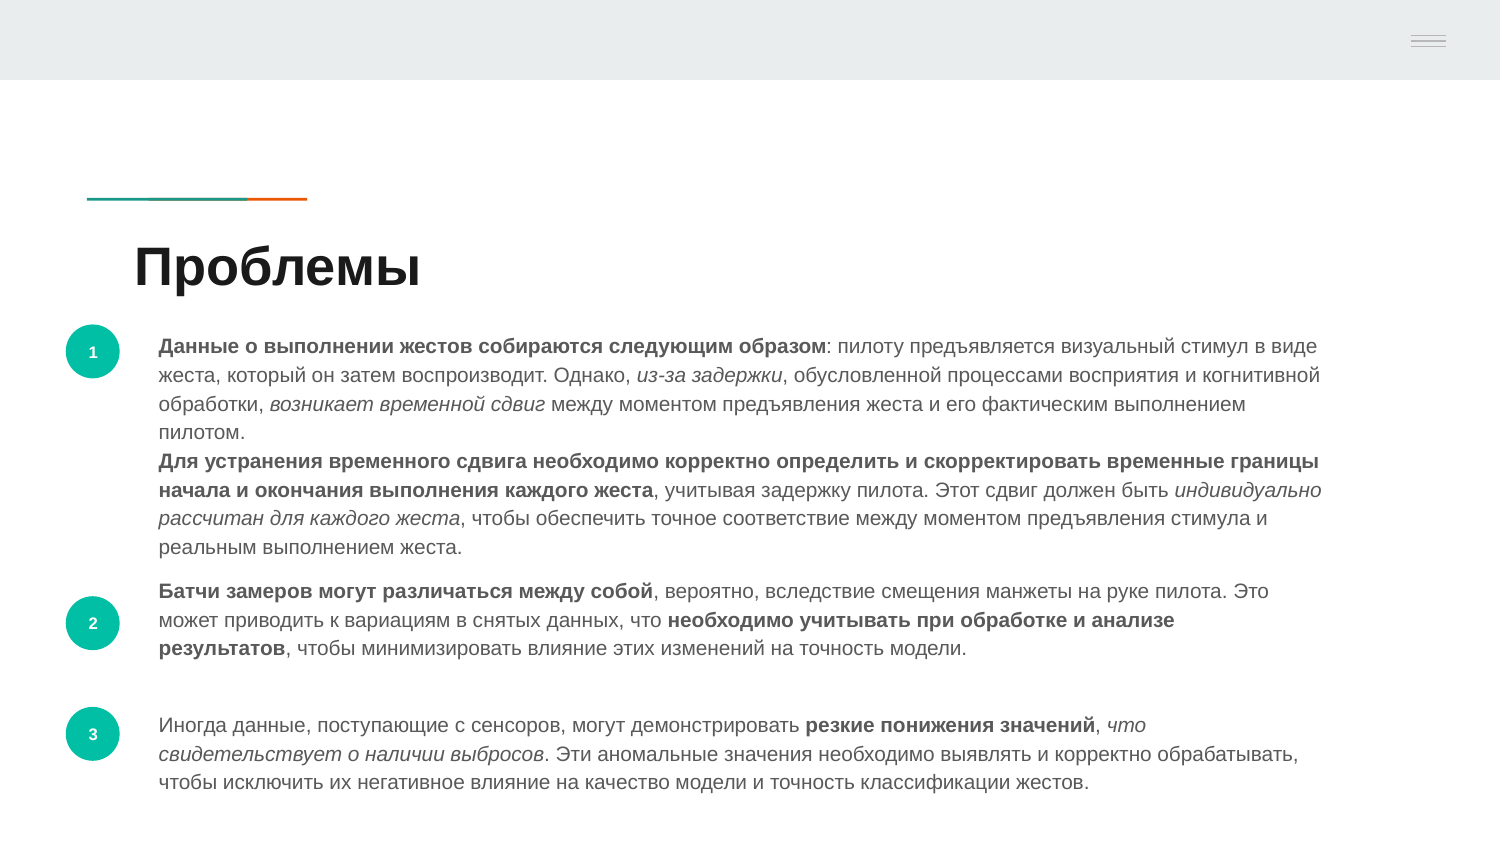

# Проблемы
Данные о выполнении жестов собираются следующим образом: пилоту предъявляется визуальный стимул в виде жеста, который он затем воспроизводит. Однако, из-за задержки, обусловленной процессами восприятия и когнитивной обработки, возникает временной сдвиг между моментом предъявления жеста и его фактическим выполнением пилотом.
Для устранения временного сдвига необходимо корректно определить и скорректировать временные границы начала и окончания выполнения каждого жеста, учитывая задержку пилота. Этот сдвиг должен быть индивидуально рассчитан для каждого жеста, чтобы обеспечить точное соответствие между моментом предъявления стимула и реальным выполнением жеста.
1
Батчи замеров могут различаться между собой, вероятно, вследствие смещения манжеты на руке пилота. Это может приводить к вариациям в снятых данных, что необходимо учитывать при обработке и анализе результатов, чтобы минимизировать влияние этих изменений на точность модели.

2
Иногда данные, поступающие с сенсоров, могут демонстрировать резкие понижения значений, что свидетельствует о наличии выбросов. Эти аномальные значения необходимо выявлять и корректно обрабатывать, чтобы исключить их негативное влияние на качество модели и точность классификации жестов.
3